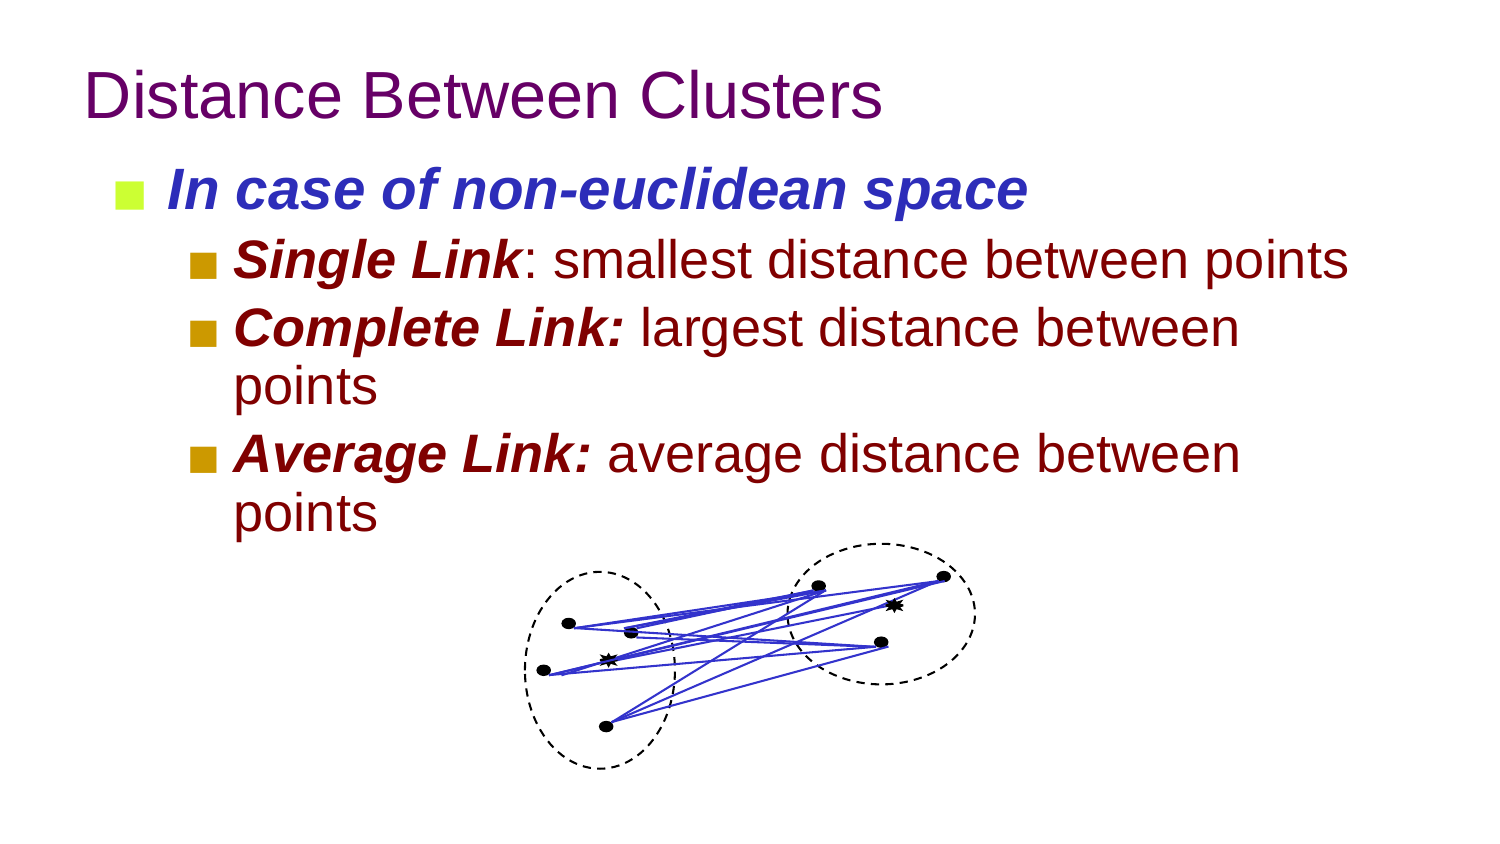

# Distance Between Clusters
In case of non-euclidean space
Single Link: smallest distance between points
Complete Link: largest distance between points
Average Link: average distance between points